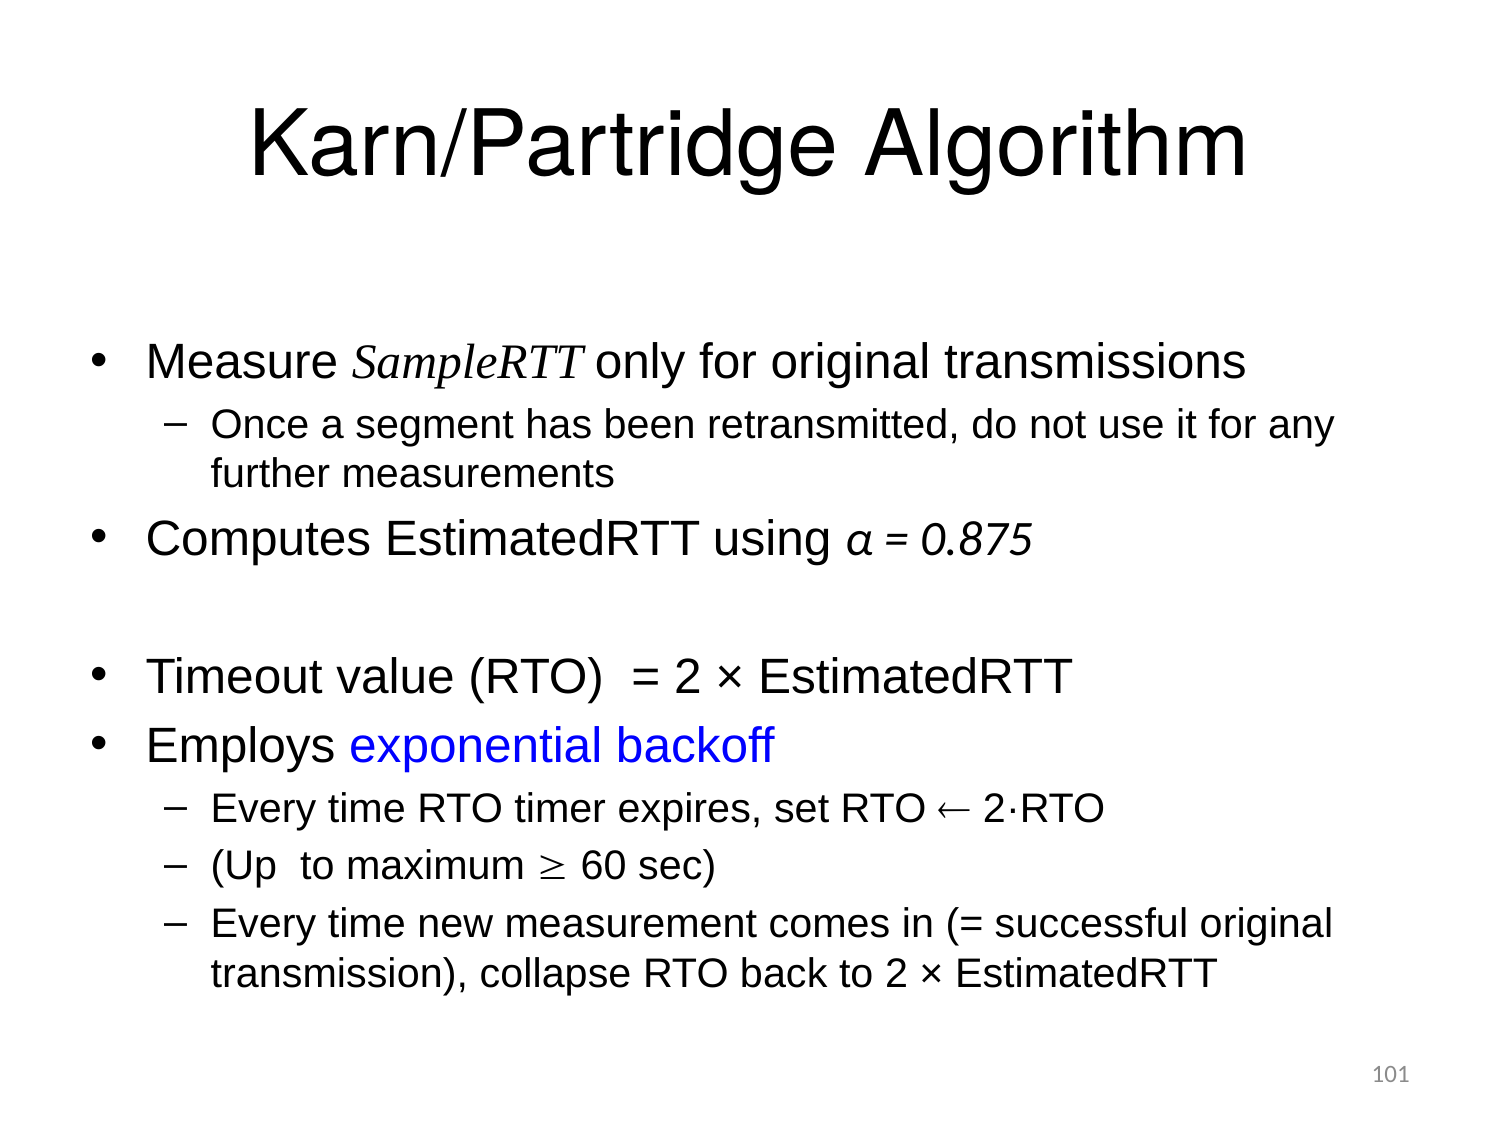

# Karn/Partridge Algorithm

Measure SampleRTT only for original transmissions
Once a segment has been retransmitted, do not use it for any further measurements
Computes EstimatedRTT using α = 0.875

Timeout value (RTO)  = 2 × EstimatedRTT
Employs exponential backoff
Every time RTO timer expires, set RTO ← 2·RTO
(Up  to maximum ≥ 60 sec)
Every time new measurement comes in (= successful original transmission), collapse RTO back to 2 × EstimatedRTT

101